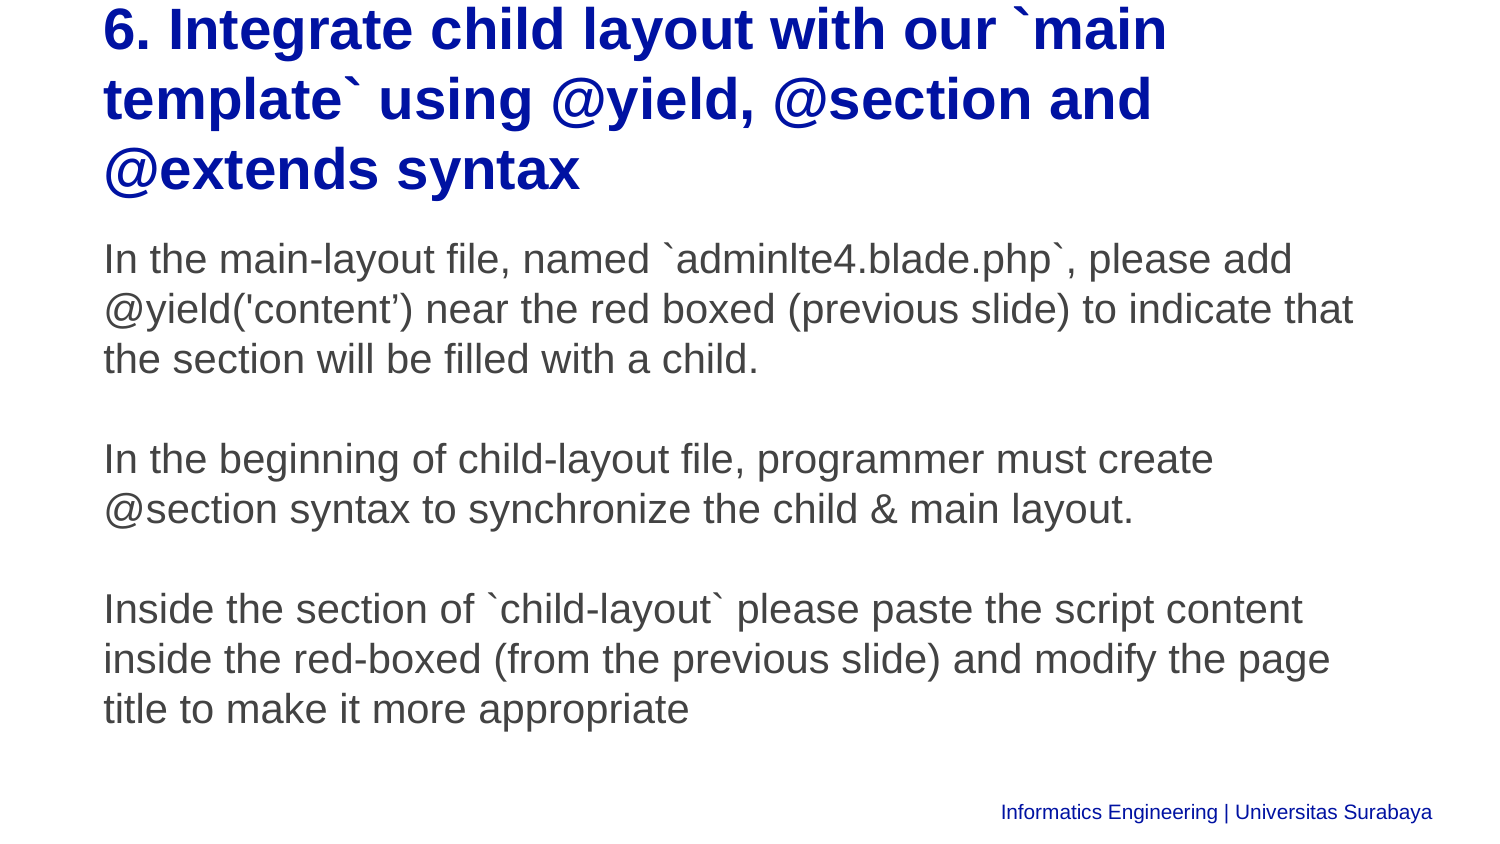

6. Integrate child layout with our `main template` using @yield, @section and @extends syntax
In the main-layout file, named `adminlte4.blade.php`, please add @yield('content’) near the red boxed (previous slide) to indicate that the section will be filled with a child.

In the beginning of child-layout file, programmer must create @section syntax to synchronize the child & main layout.

Inside the section of `child-layout` please paste the script content inside the red-boxed (from the previous slide) and modify the page title to make it more appropriate
Informatics Engineering | Universitas Surabaya